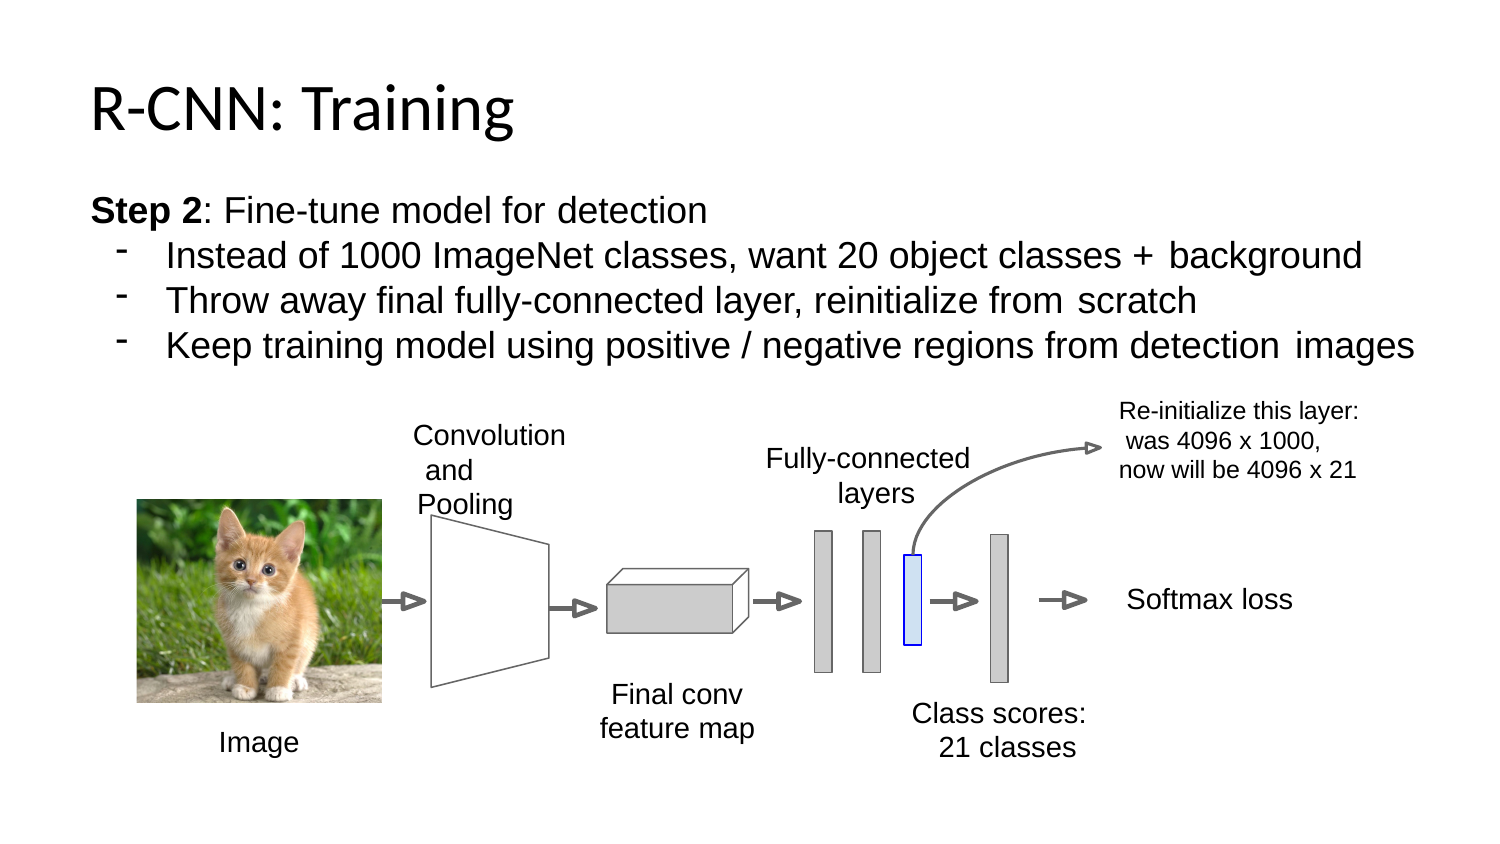

# R-CNN: Training
Step 2: Fine-tune model for detection
Instead of 1000 ImageNet classes, want 20 object classes + background
Throw away final fully-connected layer, reinitialize from scratch
Keep training model using positive / negative regions from detection images
Re-initialize this layer:  was 4096 x 1000,
now will be 4096 x 21
Convolution  and Pooling
Fully-connected  layers

Softmax loss

Final conv  feature map
Class scores:  21 classes
Image